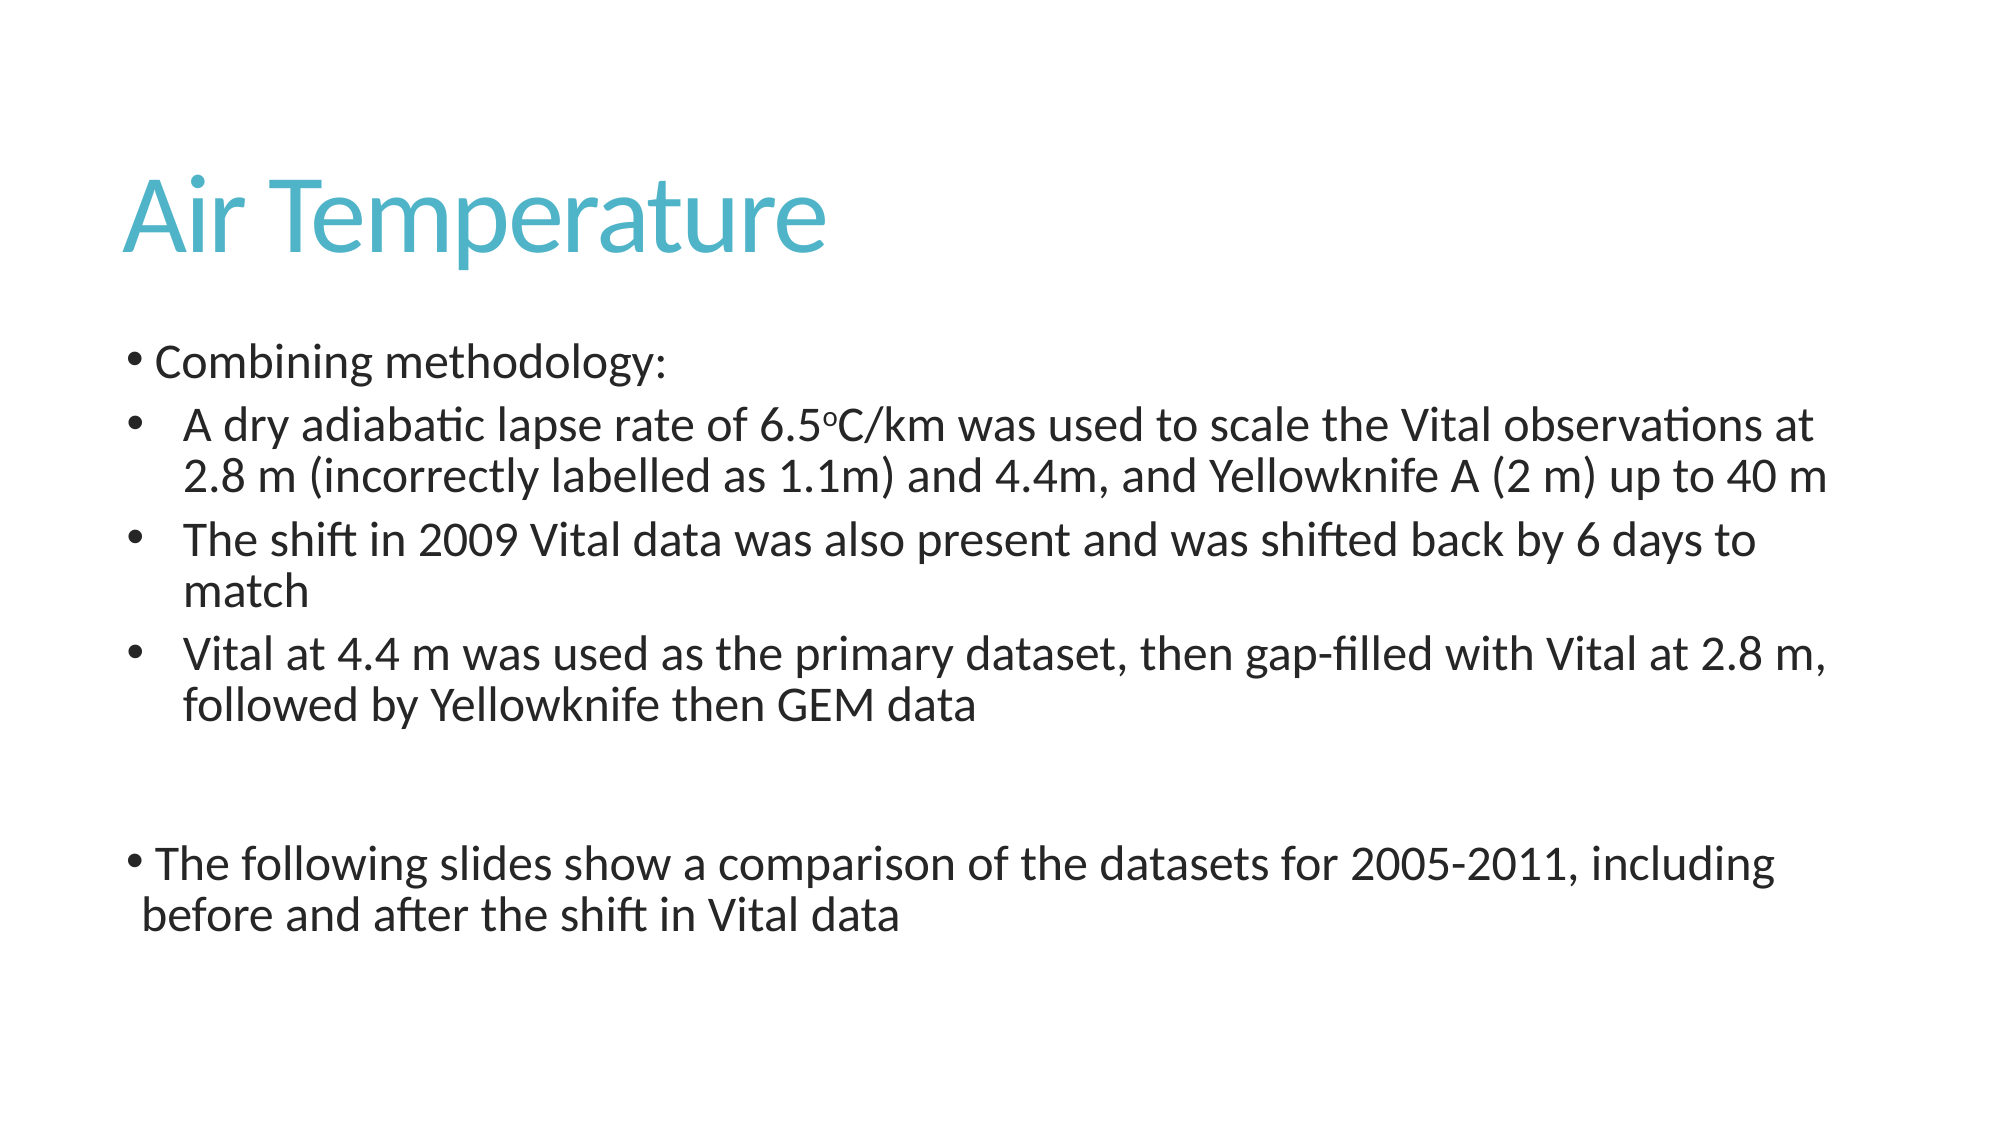

# Air Temperature
 Combining methodology:
A dry adiabatic lapse rate of 6.5oC/km was used to scale the Vital observations at 2.8 m (incorrectly labelled as 1.1m) and 4.4m, and Yellowknife A (2 m) up to 40 m
The shift in 2009 Vital data was also present and was shifted back by 6 days to match
Vital at 4.4 m was used as the primary dataset, then gap-filled with Vital at 2.8 m, followed by Yellowknife then GEM data

 The following slides show a comparison of the datasets for 2005-2011, including before and after the shift in Vital data